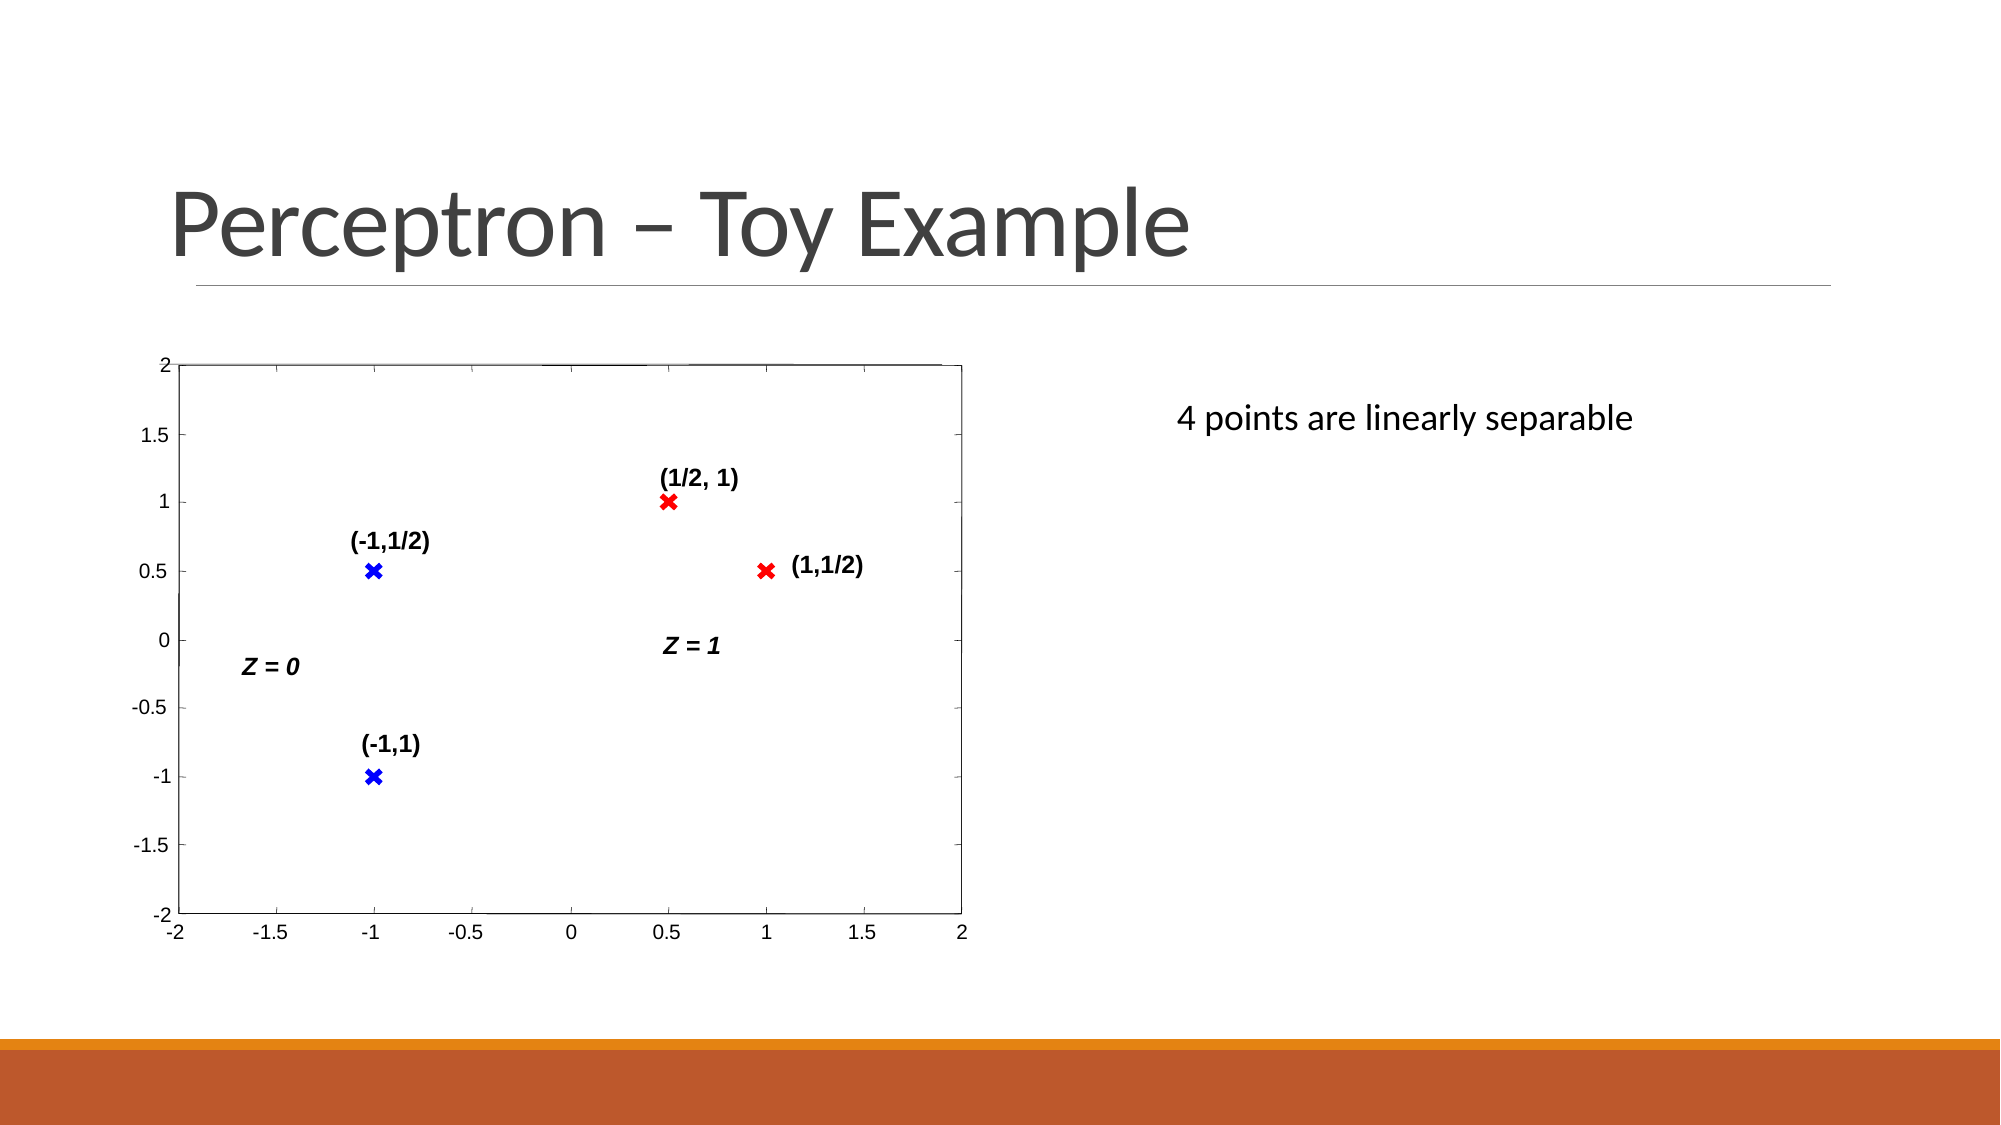

# Perceptron – Toy Example
2

1.5

4 points are linearly separable
(1/2, 1)
1
(-1,1/2)
(1,1/2)
0.5
0
Z = 1
Z = 0
-0.5
(-1,1)
-1

-1.5

-2
-2
-1.5
-1
-0.5
0
0.5
1
1.5
2